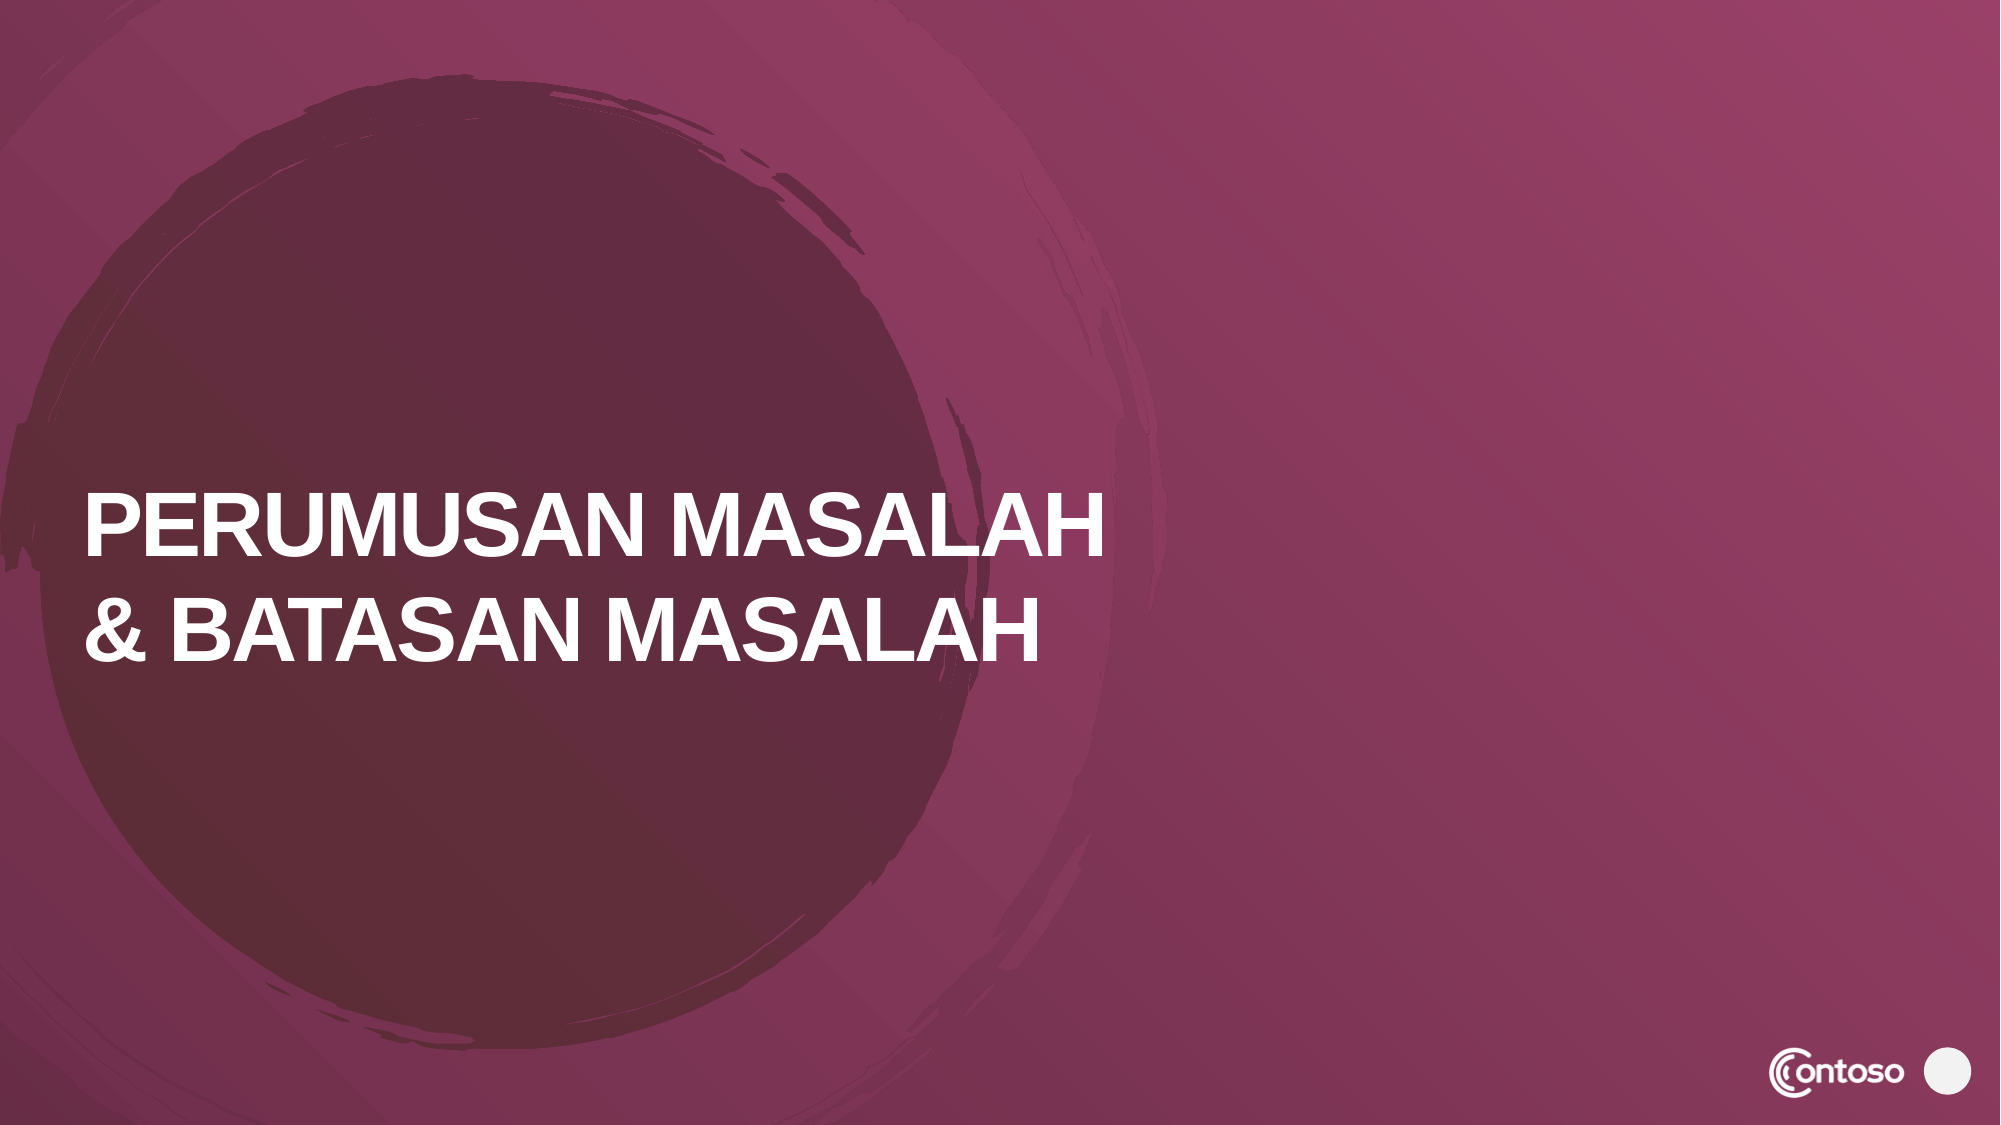

# PERUMUSAN MASALAH & Batasan masalah
8